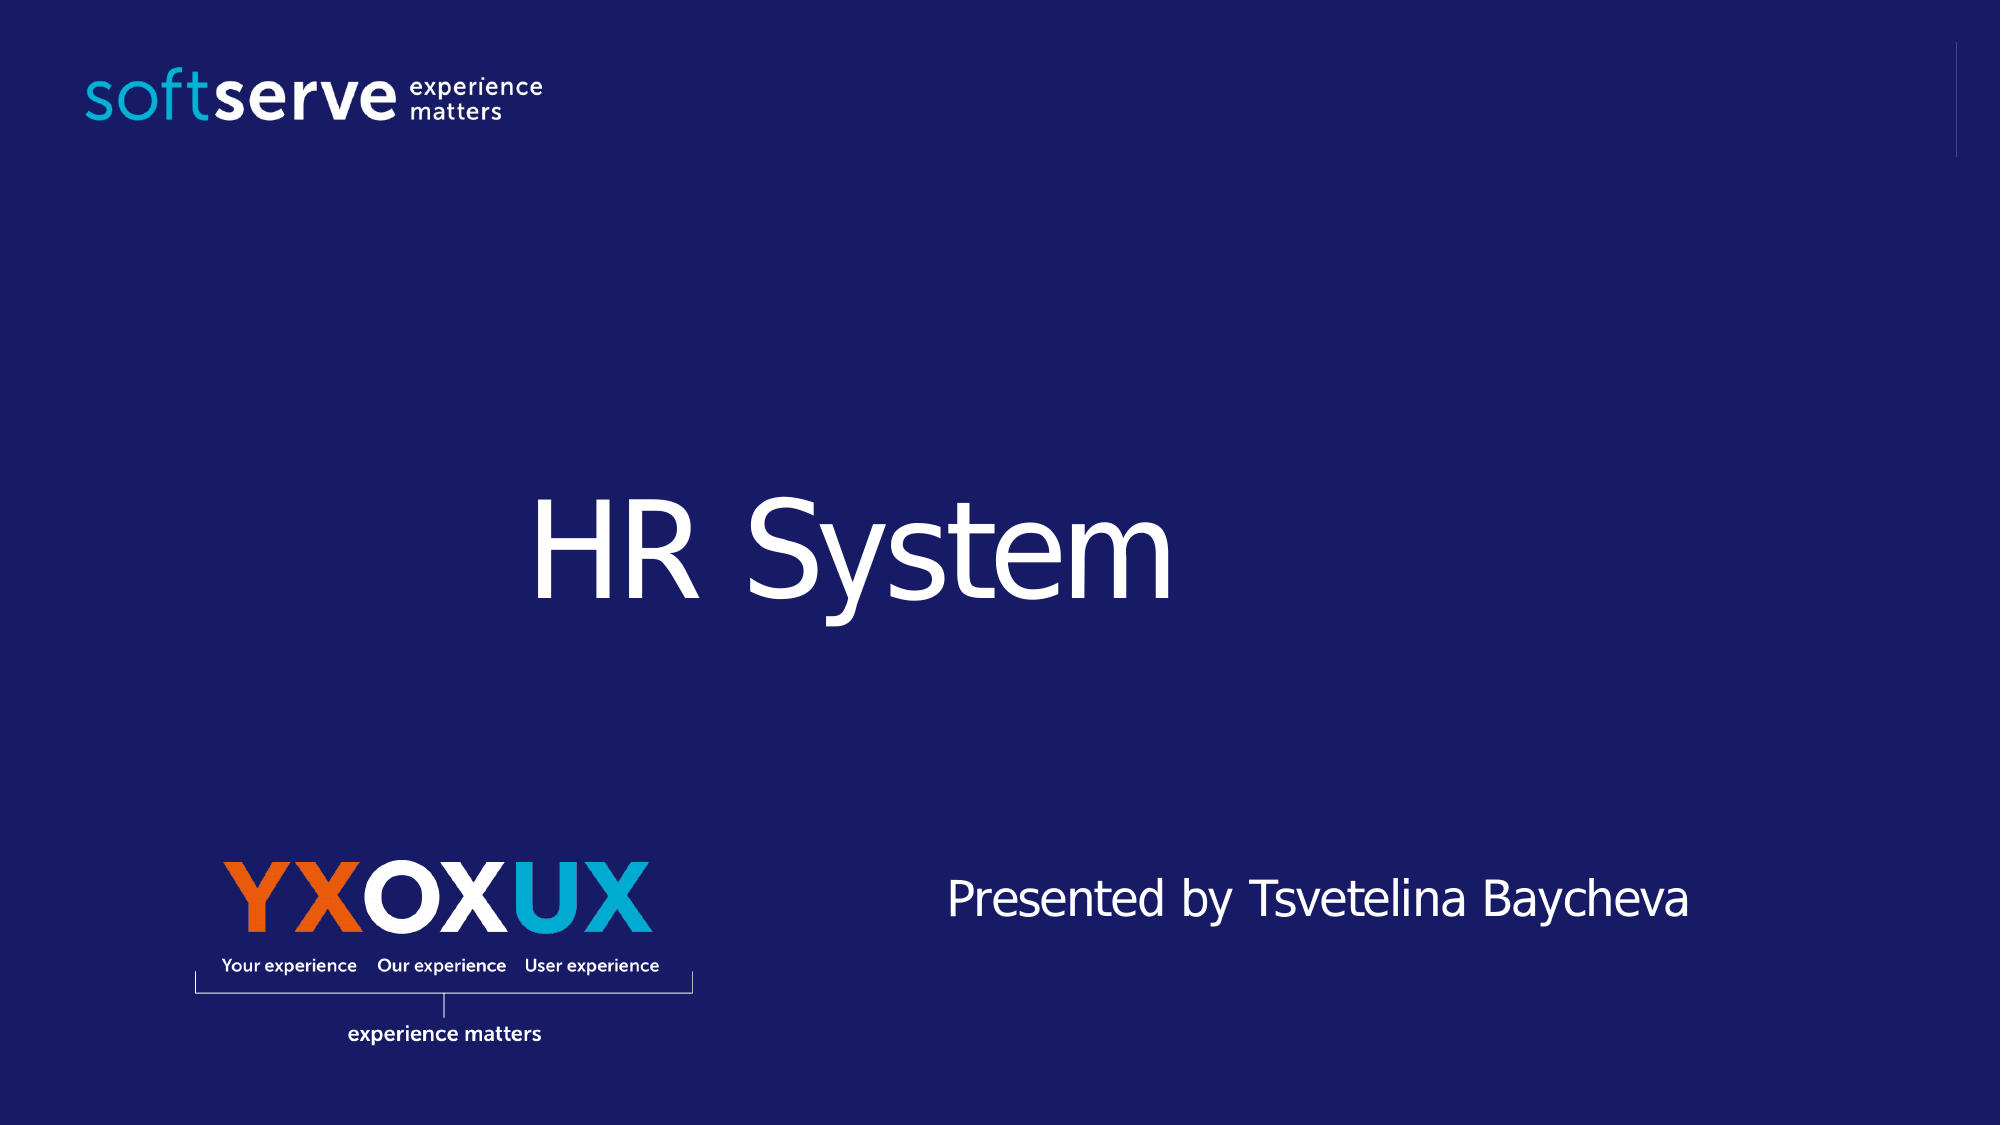

# HR System
Presented by Tsvetelina Baycheva